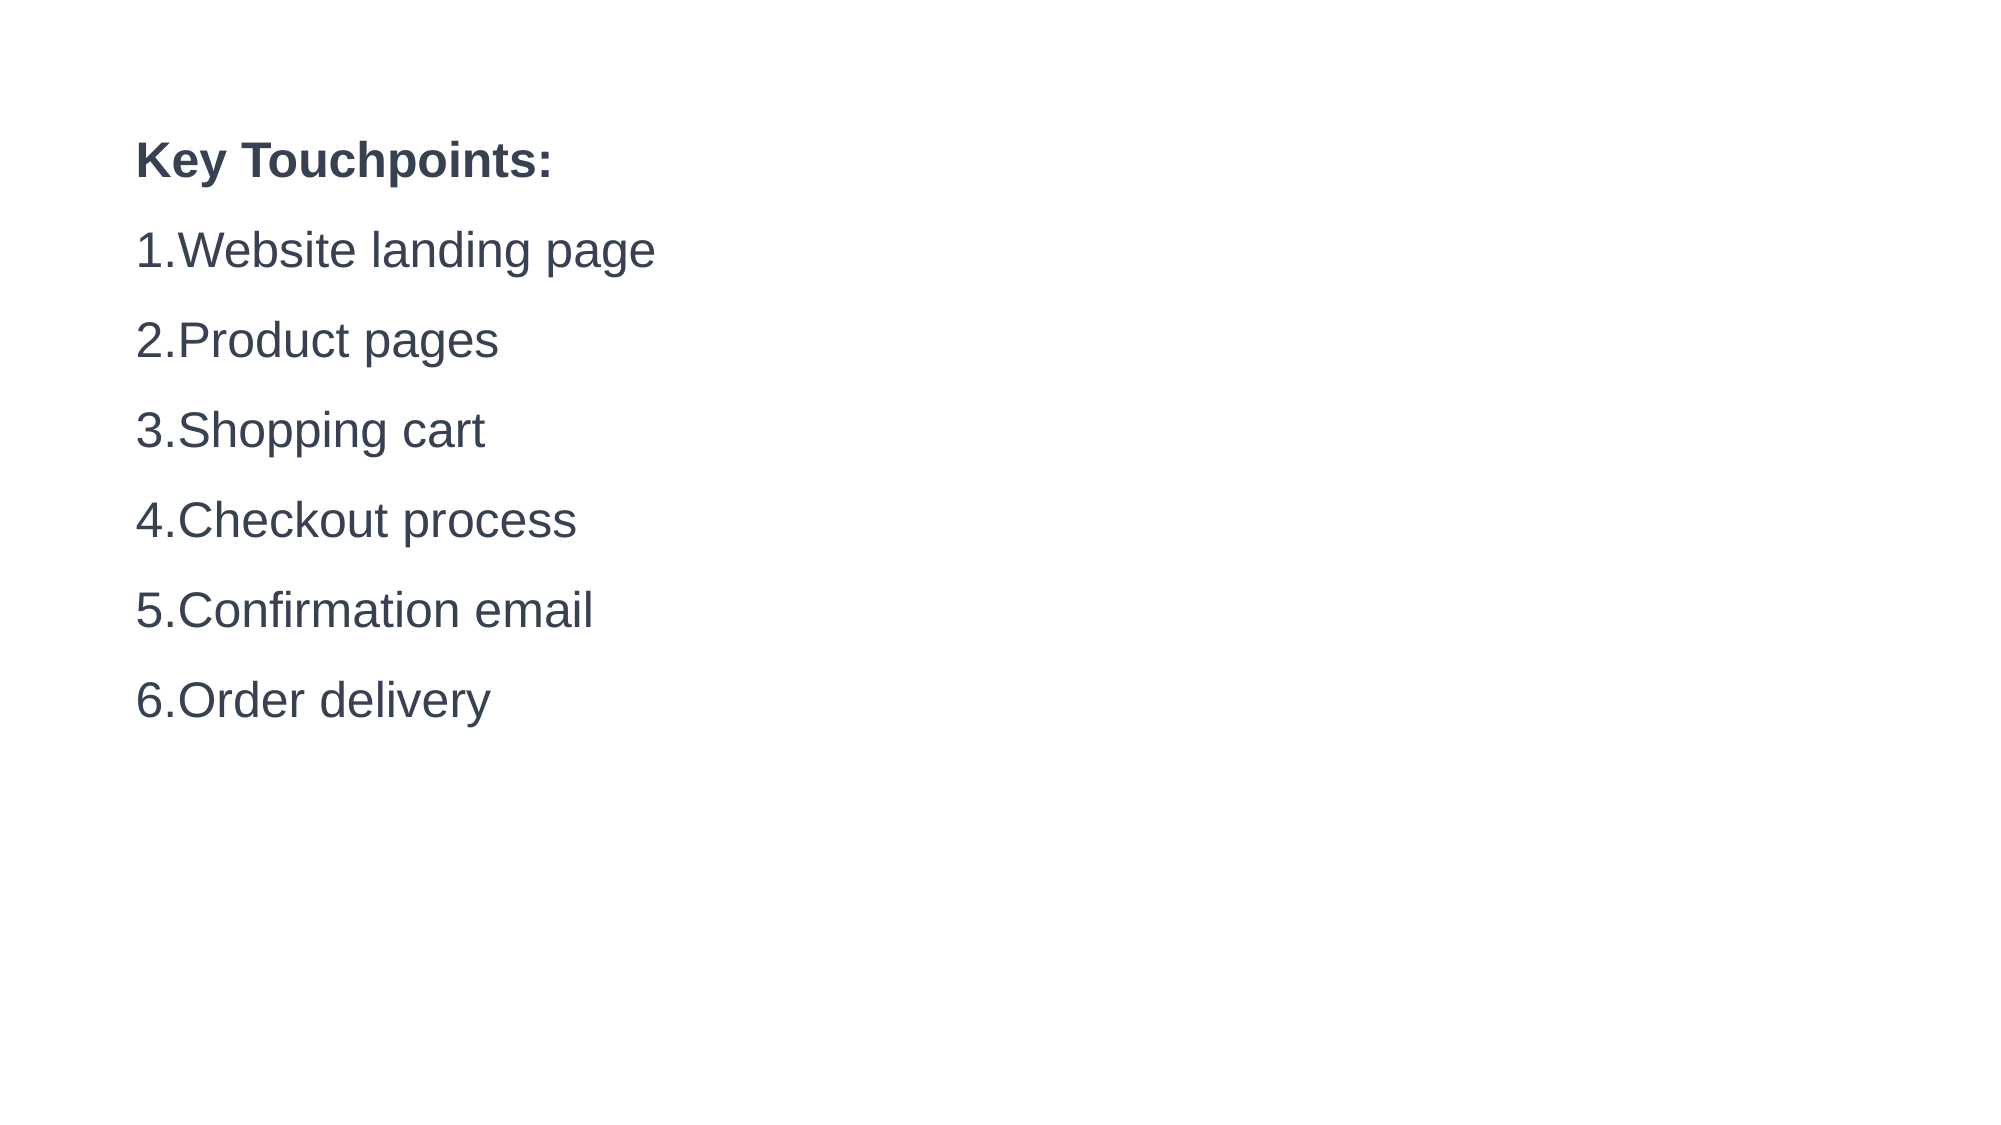

Key Touchpoints:
Website landing page
Product pages
Shopping cart
Checkout process
Confirmation email
Order delivery